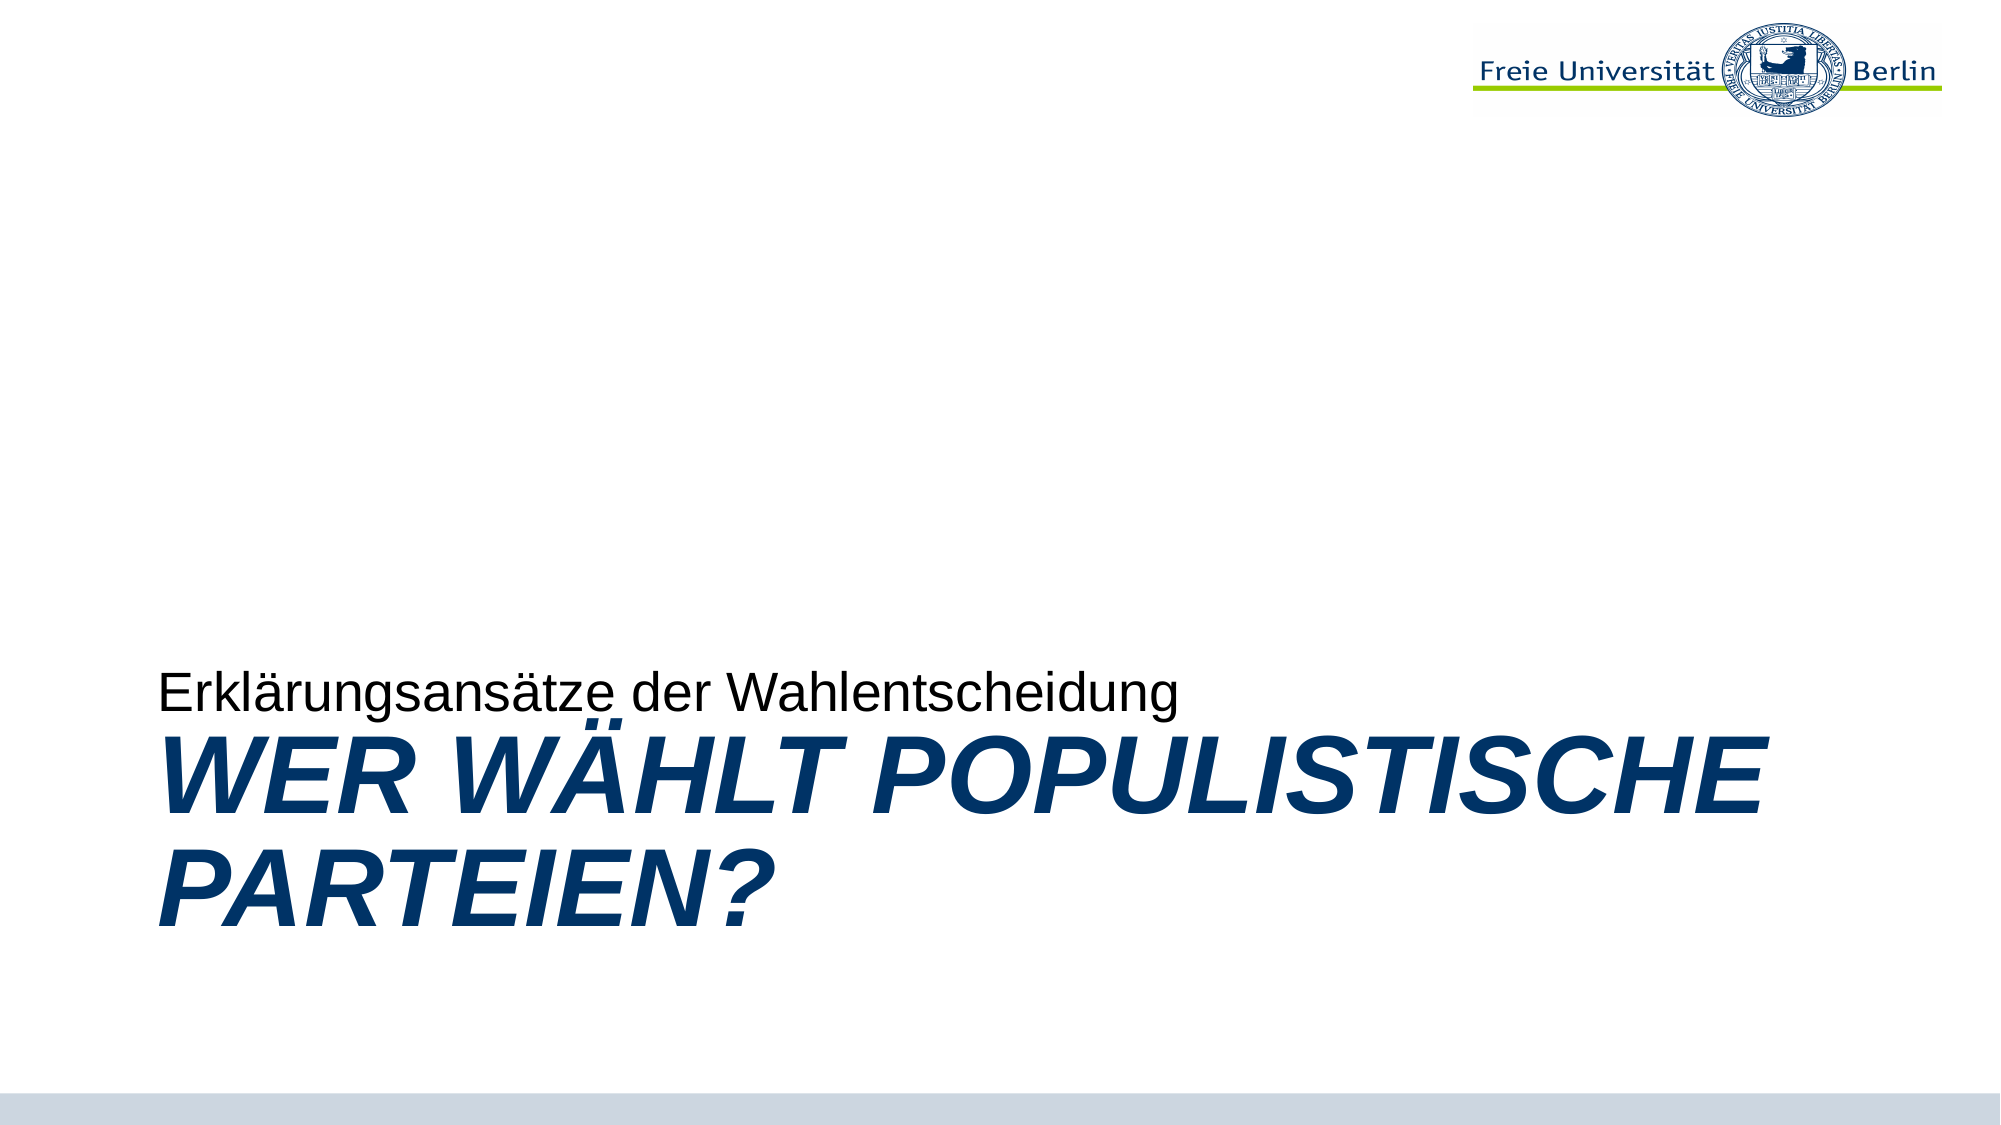

Erklärungsansätze der Wahlentscheidung
# Wer wählt populistische Parteien?